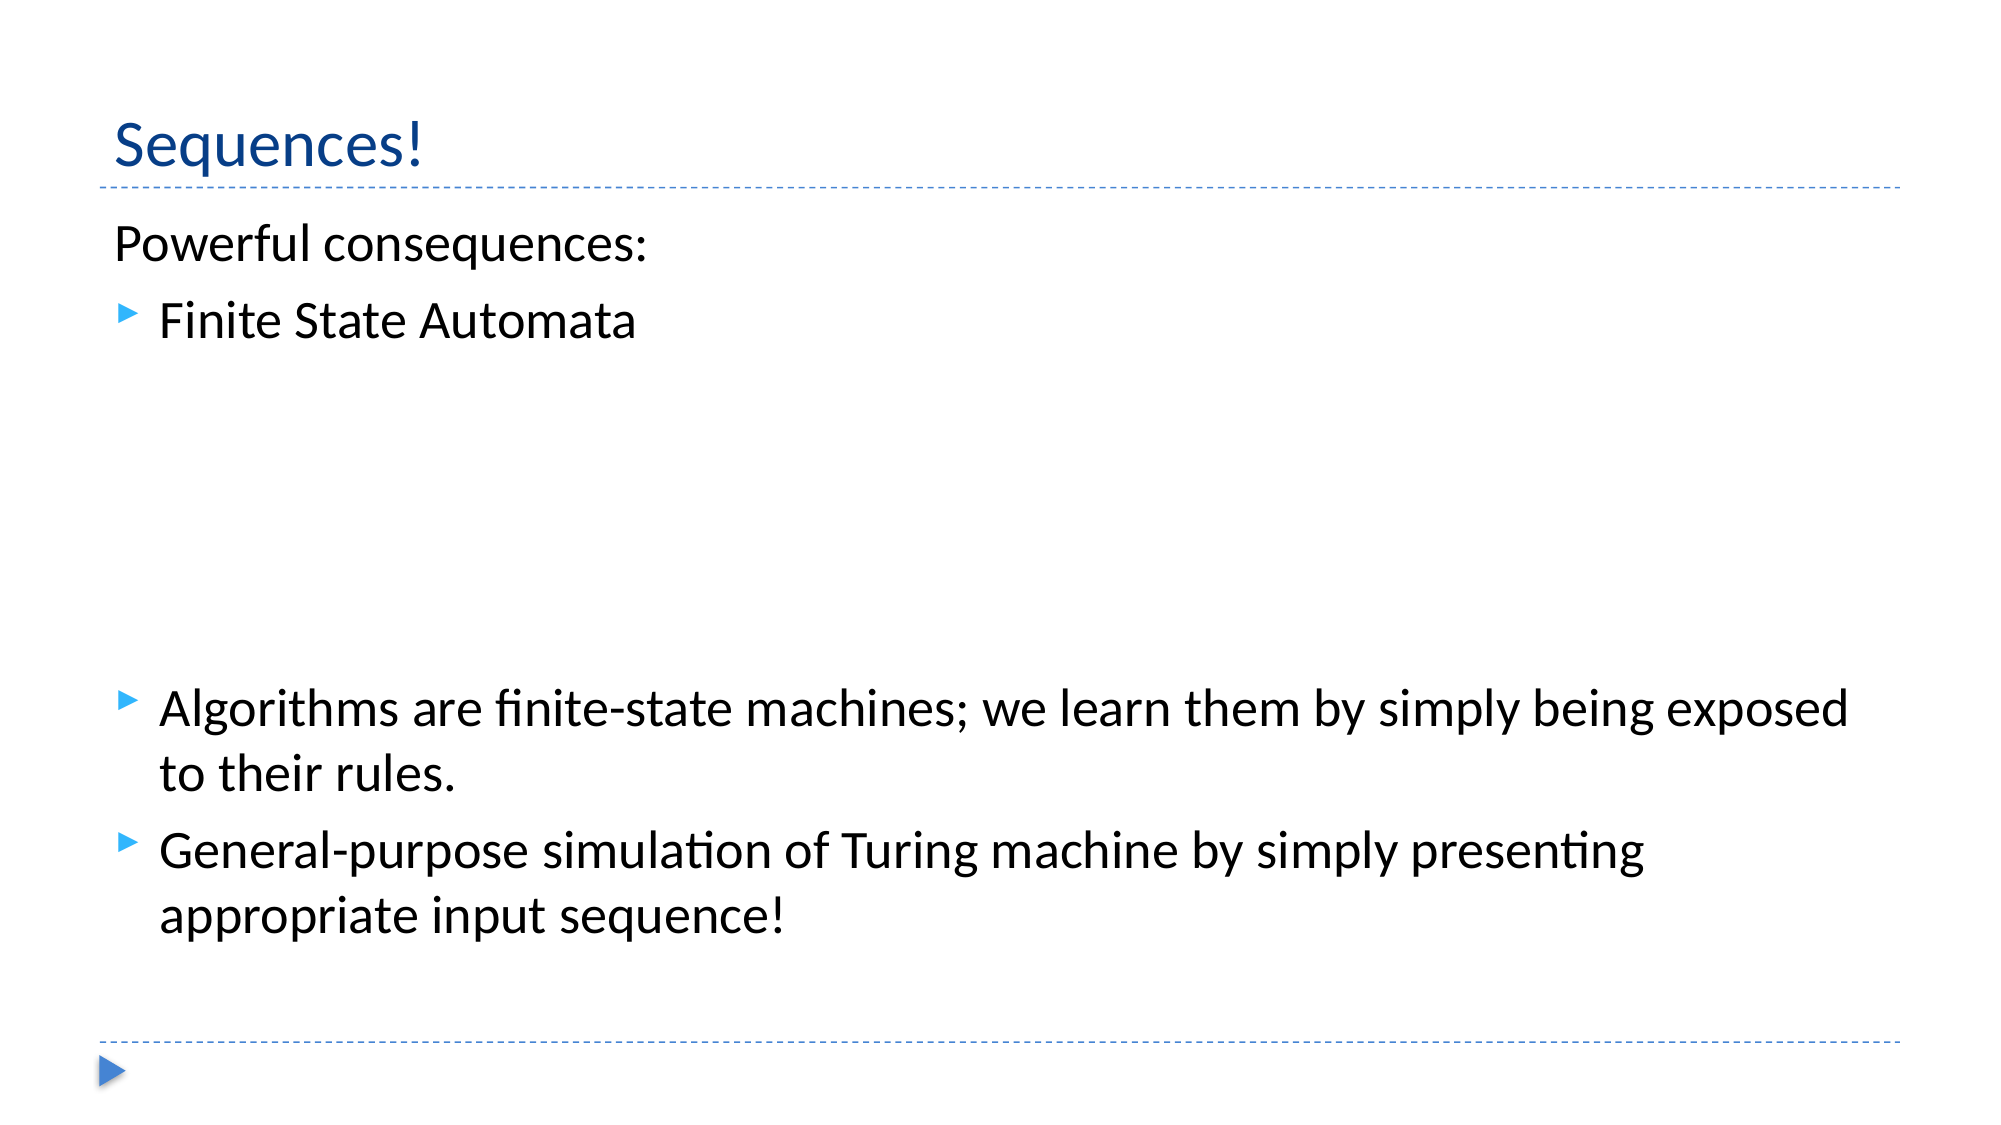

# Sequences!
Powerful consequences:
Finite State Automata

Algorithms are finite-state machines; we learn them by simply being exposed to their rules.
General-purpose simulation of Turing machine by simply presenting appropriate input sequence!